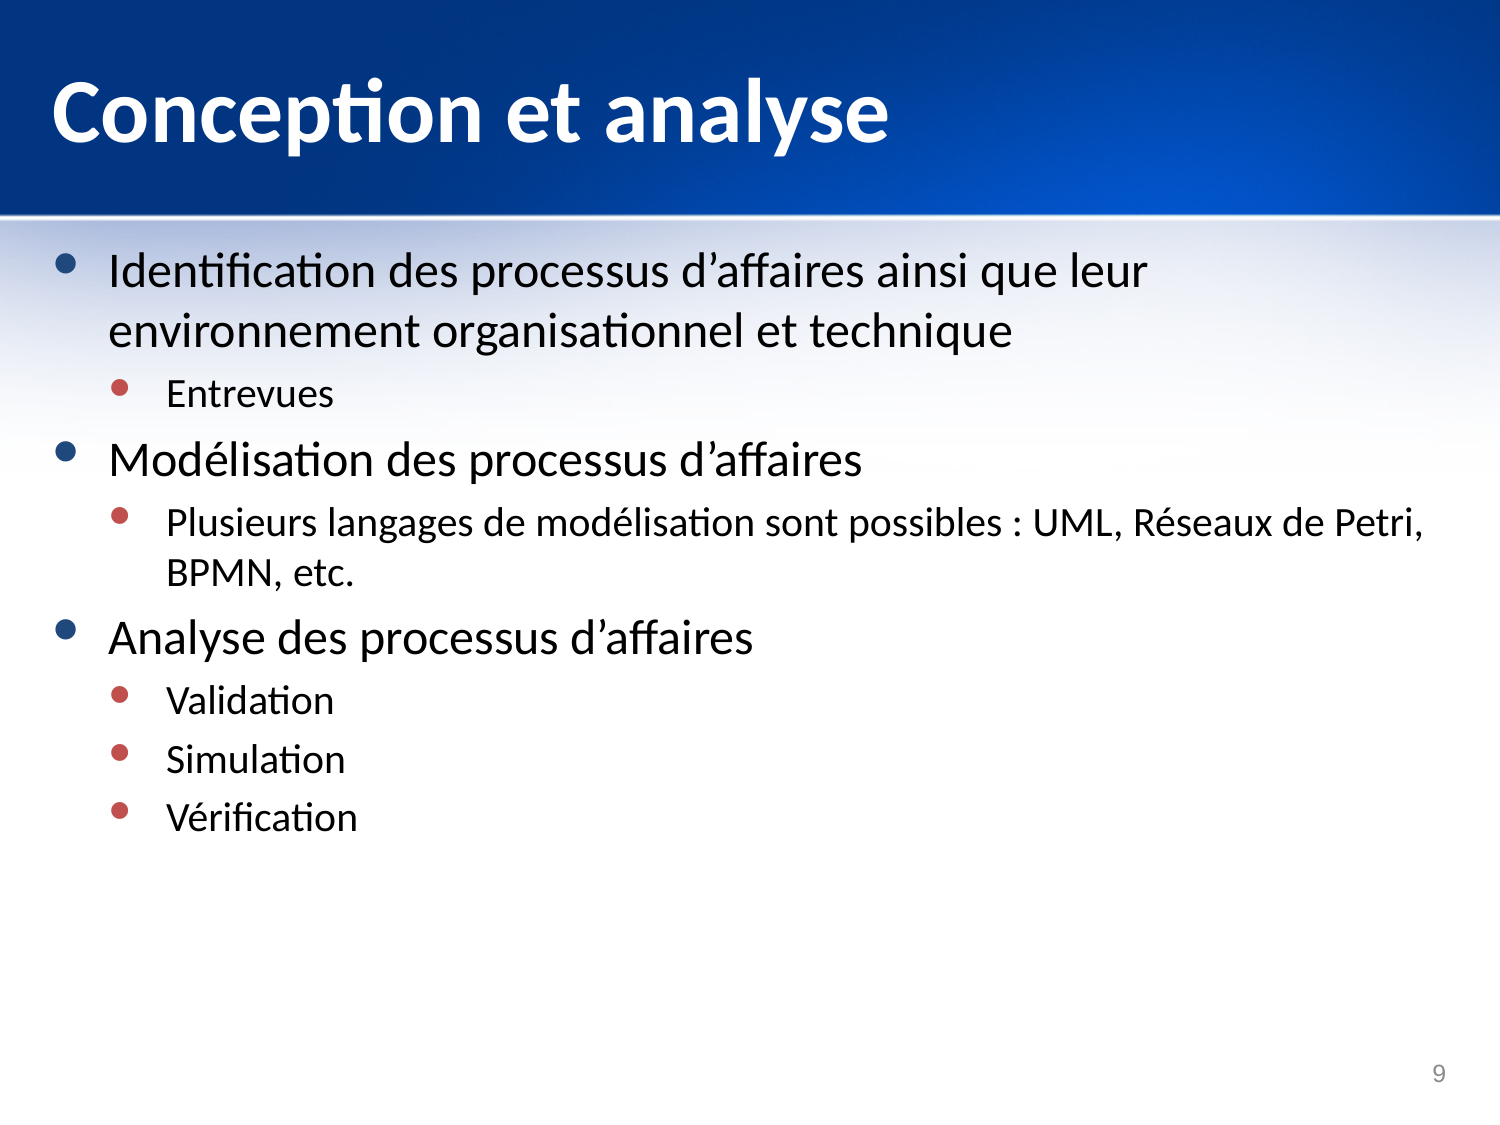

# Conception et analyse
Identification des processus d’affaires ainsi que leur environnement organisationnel et technique
Entrevues
Modélisation des processus d’affaires
Plusieurs langages de modélisation sont possibles : UML, Réseaux de Petri, BPMN, etc.
Analyse des processus d’affaires
Validation
Simulation
Vérification

9